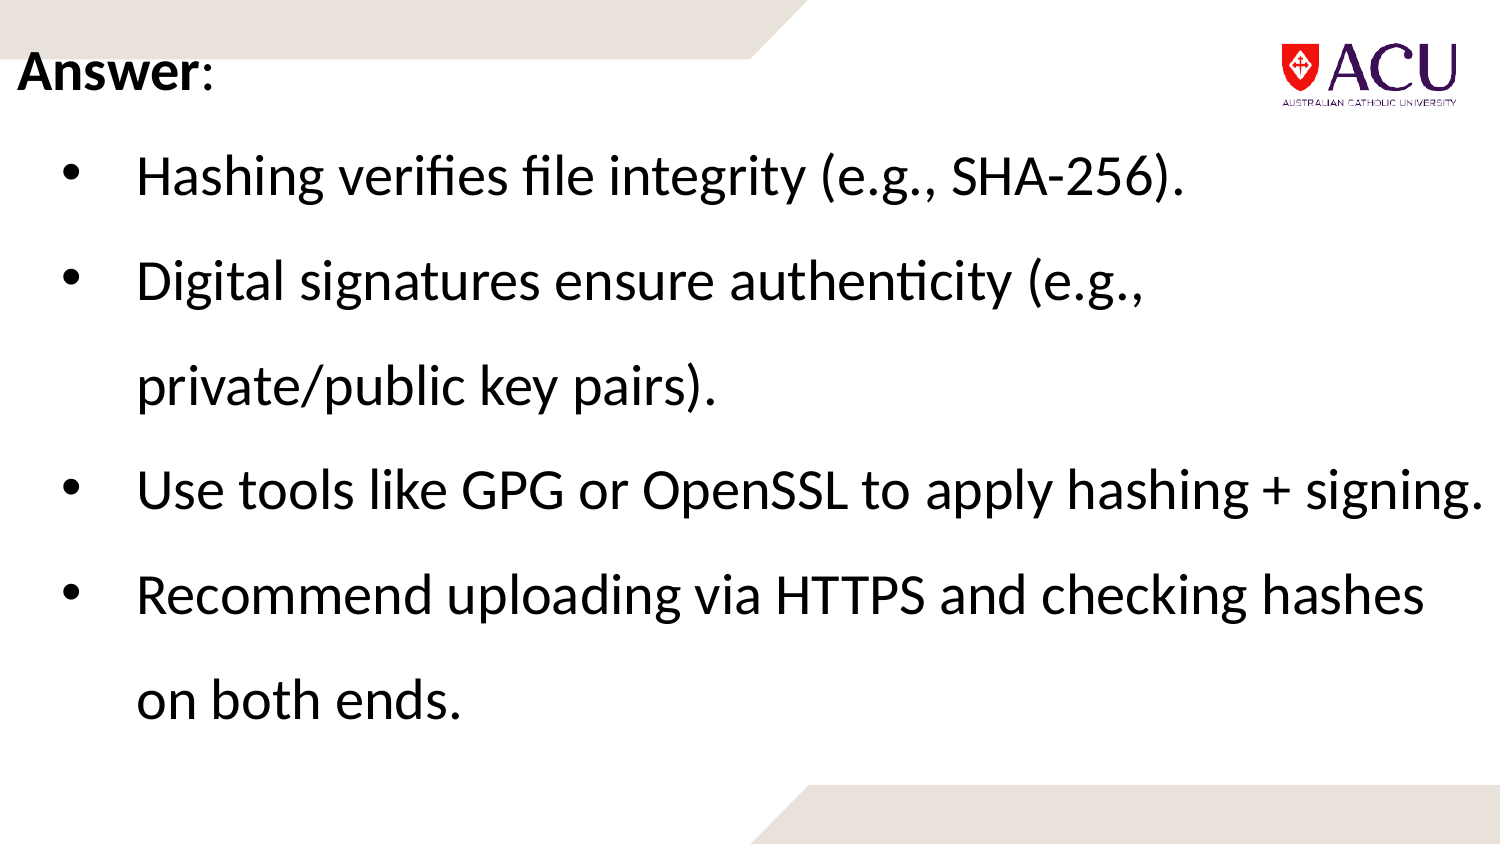

Answer:
Hashing verifies file integrity (e.g., SHA-256).
Digital signatures ensure authenticity (e.g., private/public key pairs).
Use tools like GPG or OpenSSL to apply hashing + signing.
Recommend uploading via HTTPS and checking hashes on both ends.